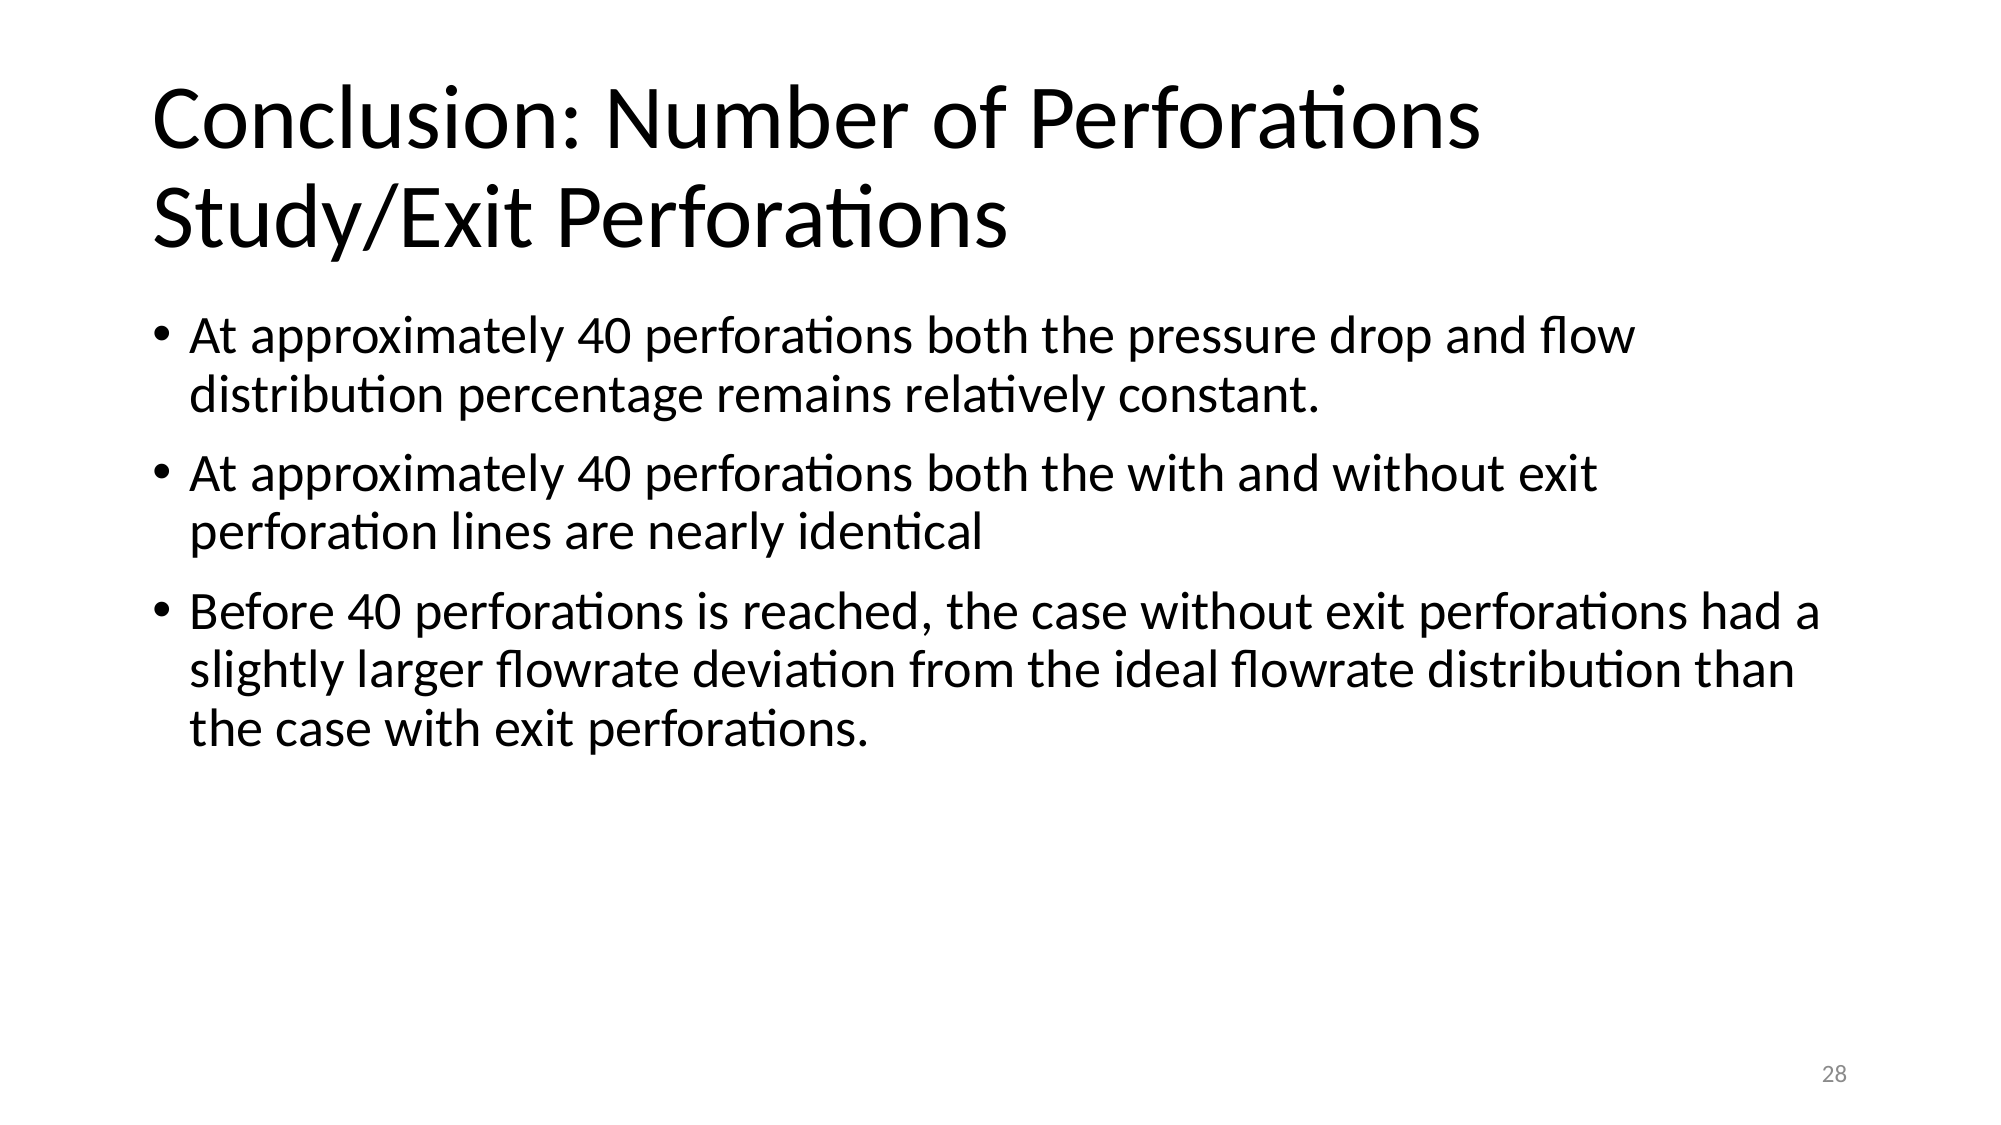

# Conclusion: Number of Perforations Study/Exit Perforations
At approximately 40 perforations both the pressure drop and flow distribution percentage remains relatively constant.
At approximately 40 perforations both the with and without exit perforation lines are nearly identical
Before 40 perforations is reached, the case without exit perforations had a slightly larger flowrate deviation from the ideal flowrate distribution than the case with exit perforations.

28